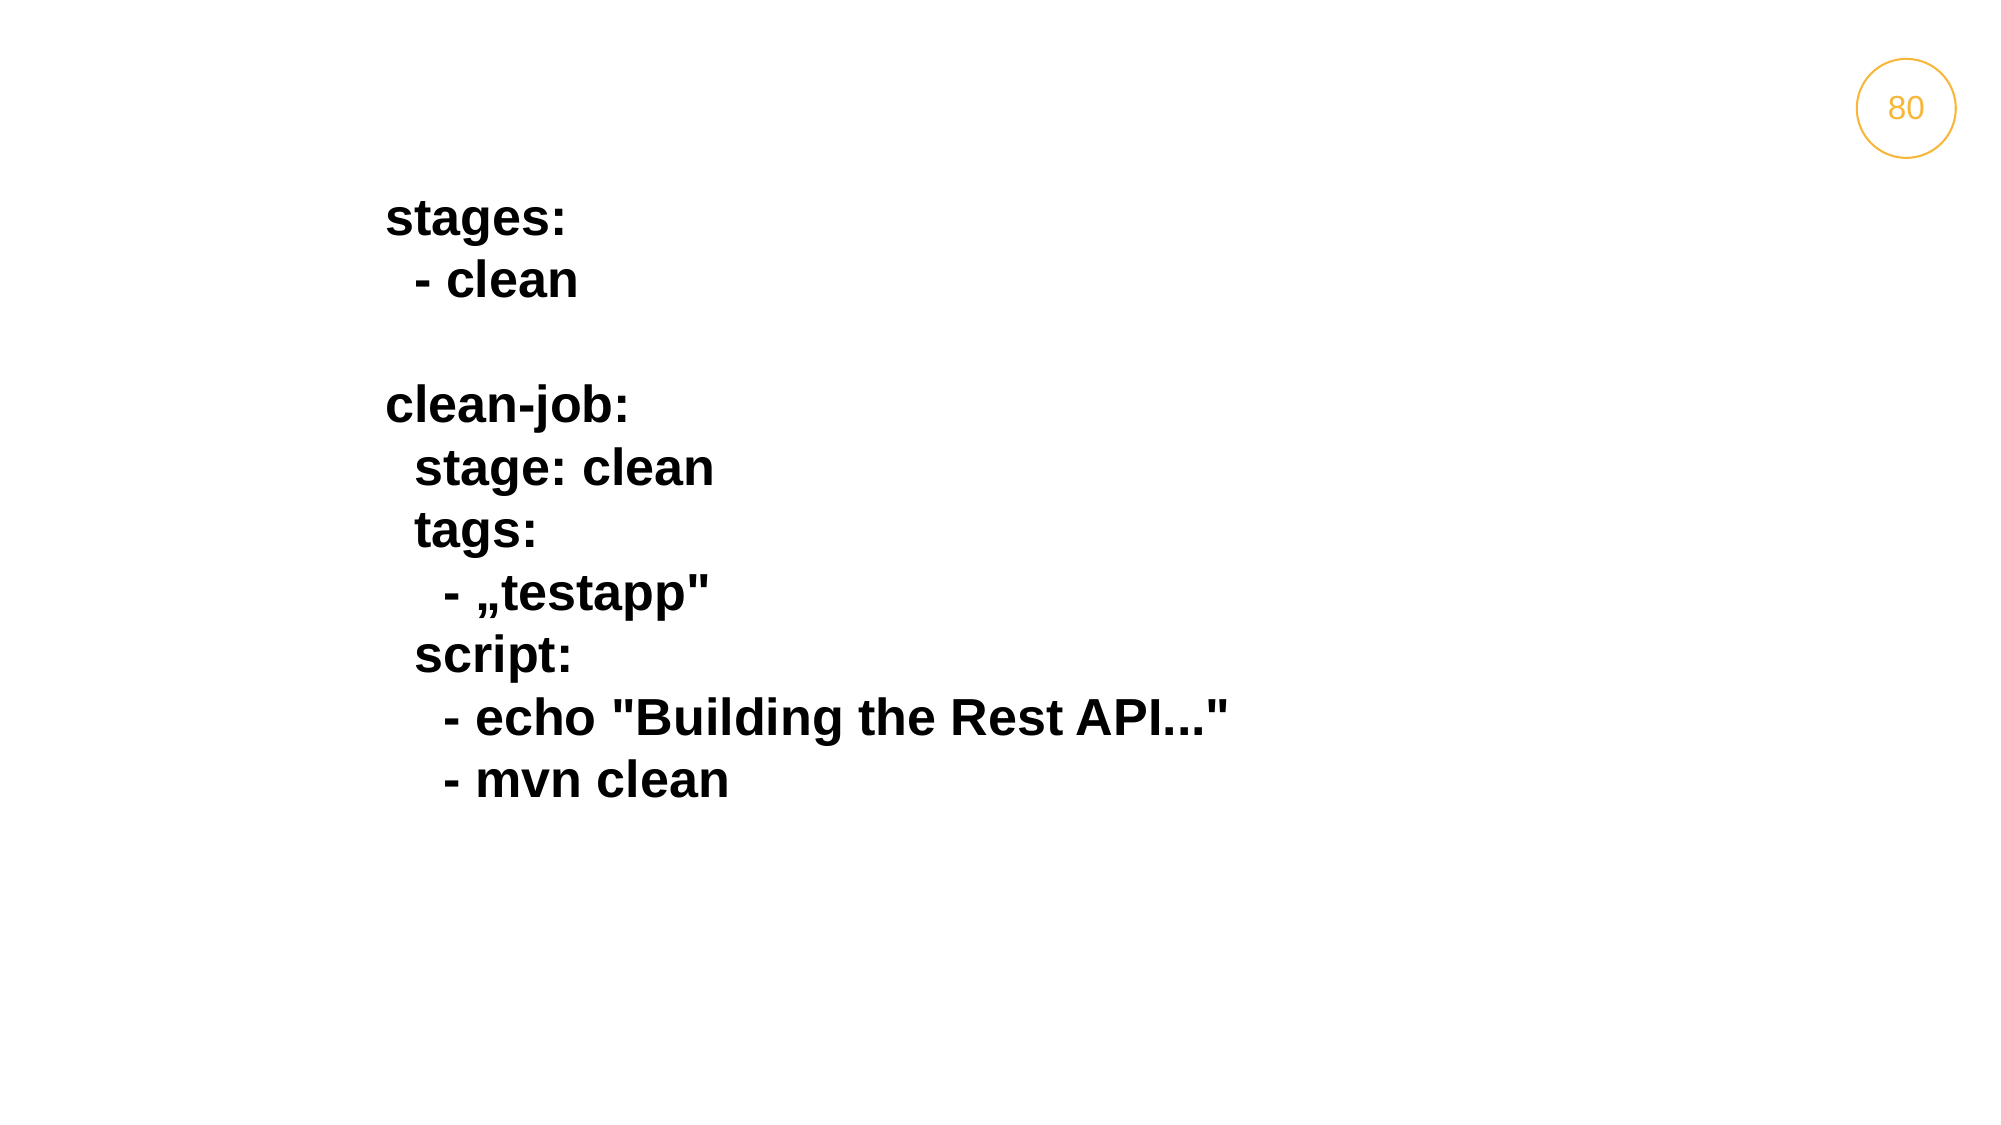

80
13
stages:
  - clean
clean-job:
  stage: clean
  tags:
    - „testapp"
  script:
    - echo "Building the Rest API..."
    - mvn clean